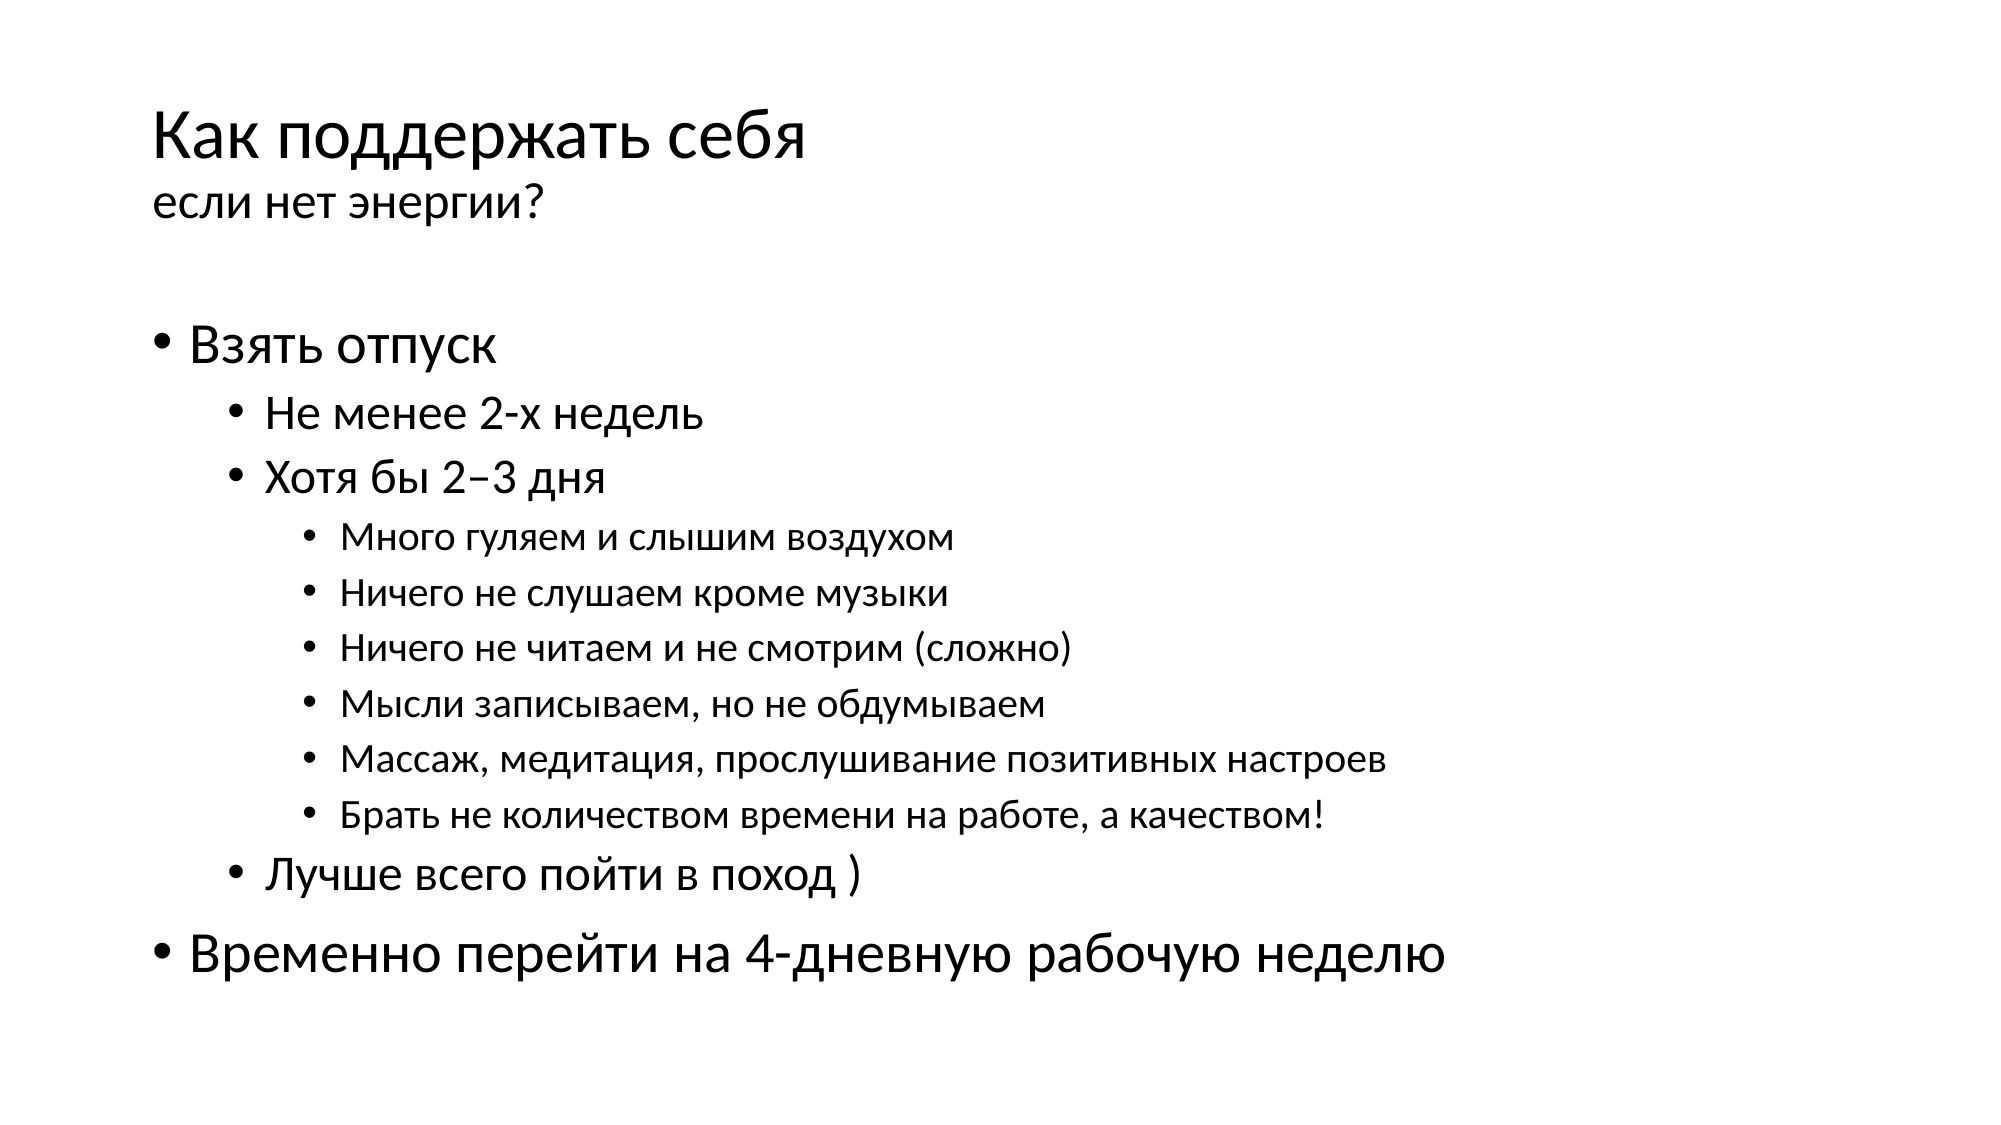

# Как поддержать себя если нет энергии?
Взять отпуск
Не менее 2-х недель
Хотя бы 2–3 дня
Много гуляем и слышим воздухом
Ничего не слушаем кроме музыки
Ничего не читаем и не смотрим (сложно)
Мысли записываем, но не обдумываем
Массаж, медитация, прослушивание позитивных настроев
Брать не количеством времени на работе, а качеством!
Лучше всего пойти в поход )
Временно перейти на 4-дневную рабочую неделю